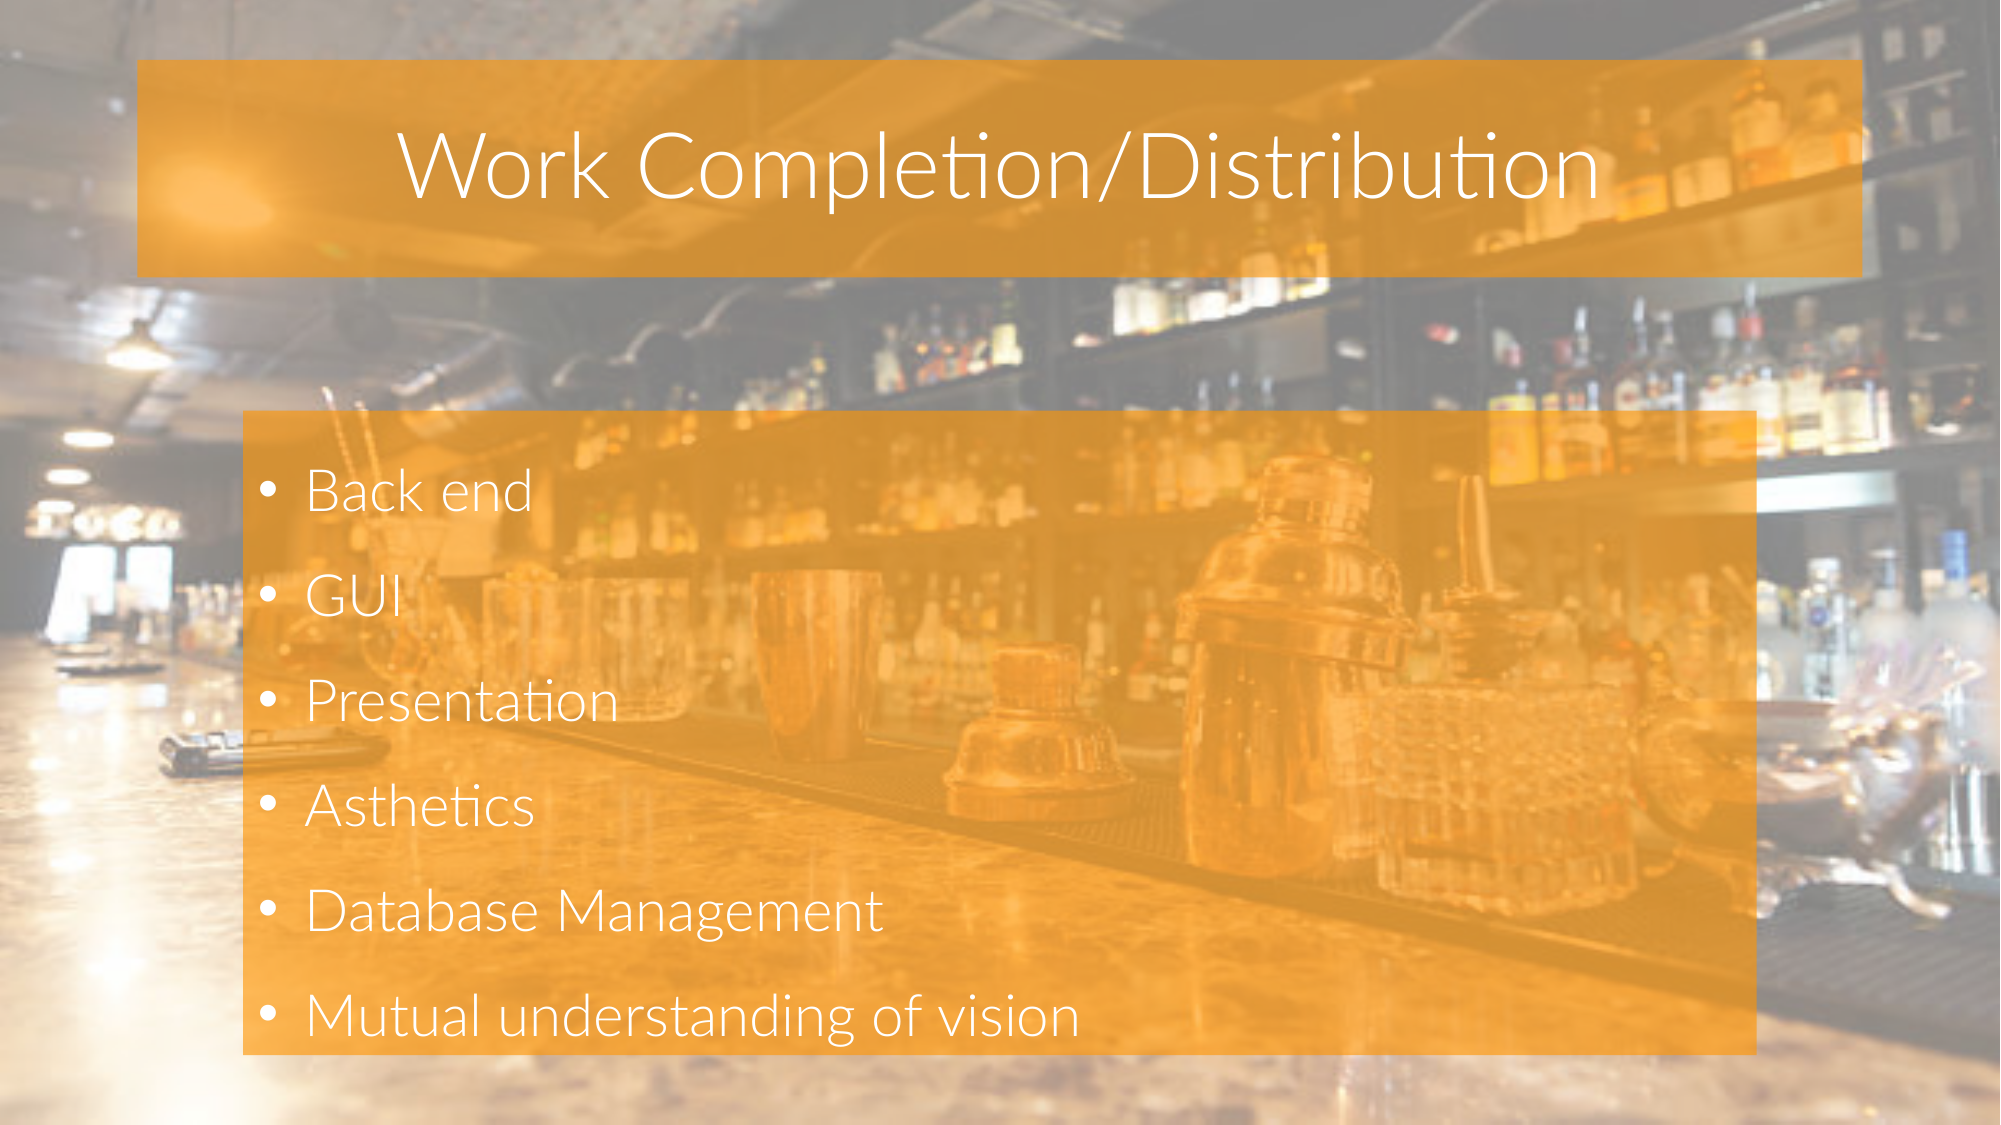

# Work Completion/Distribution
Back end
GUI
Presentation
Asthetics
Database Management
Mutual understanding of vision